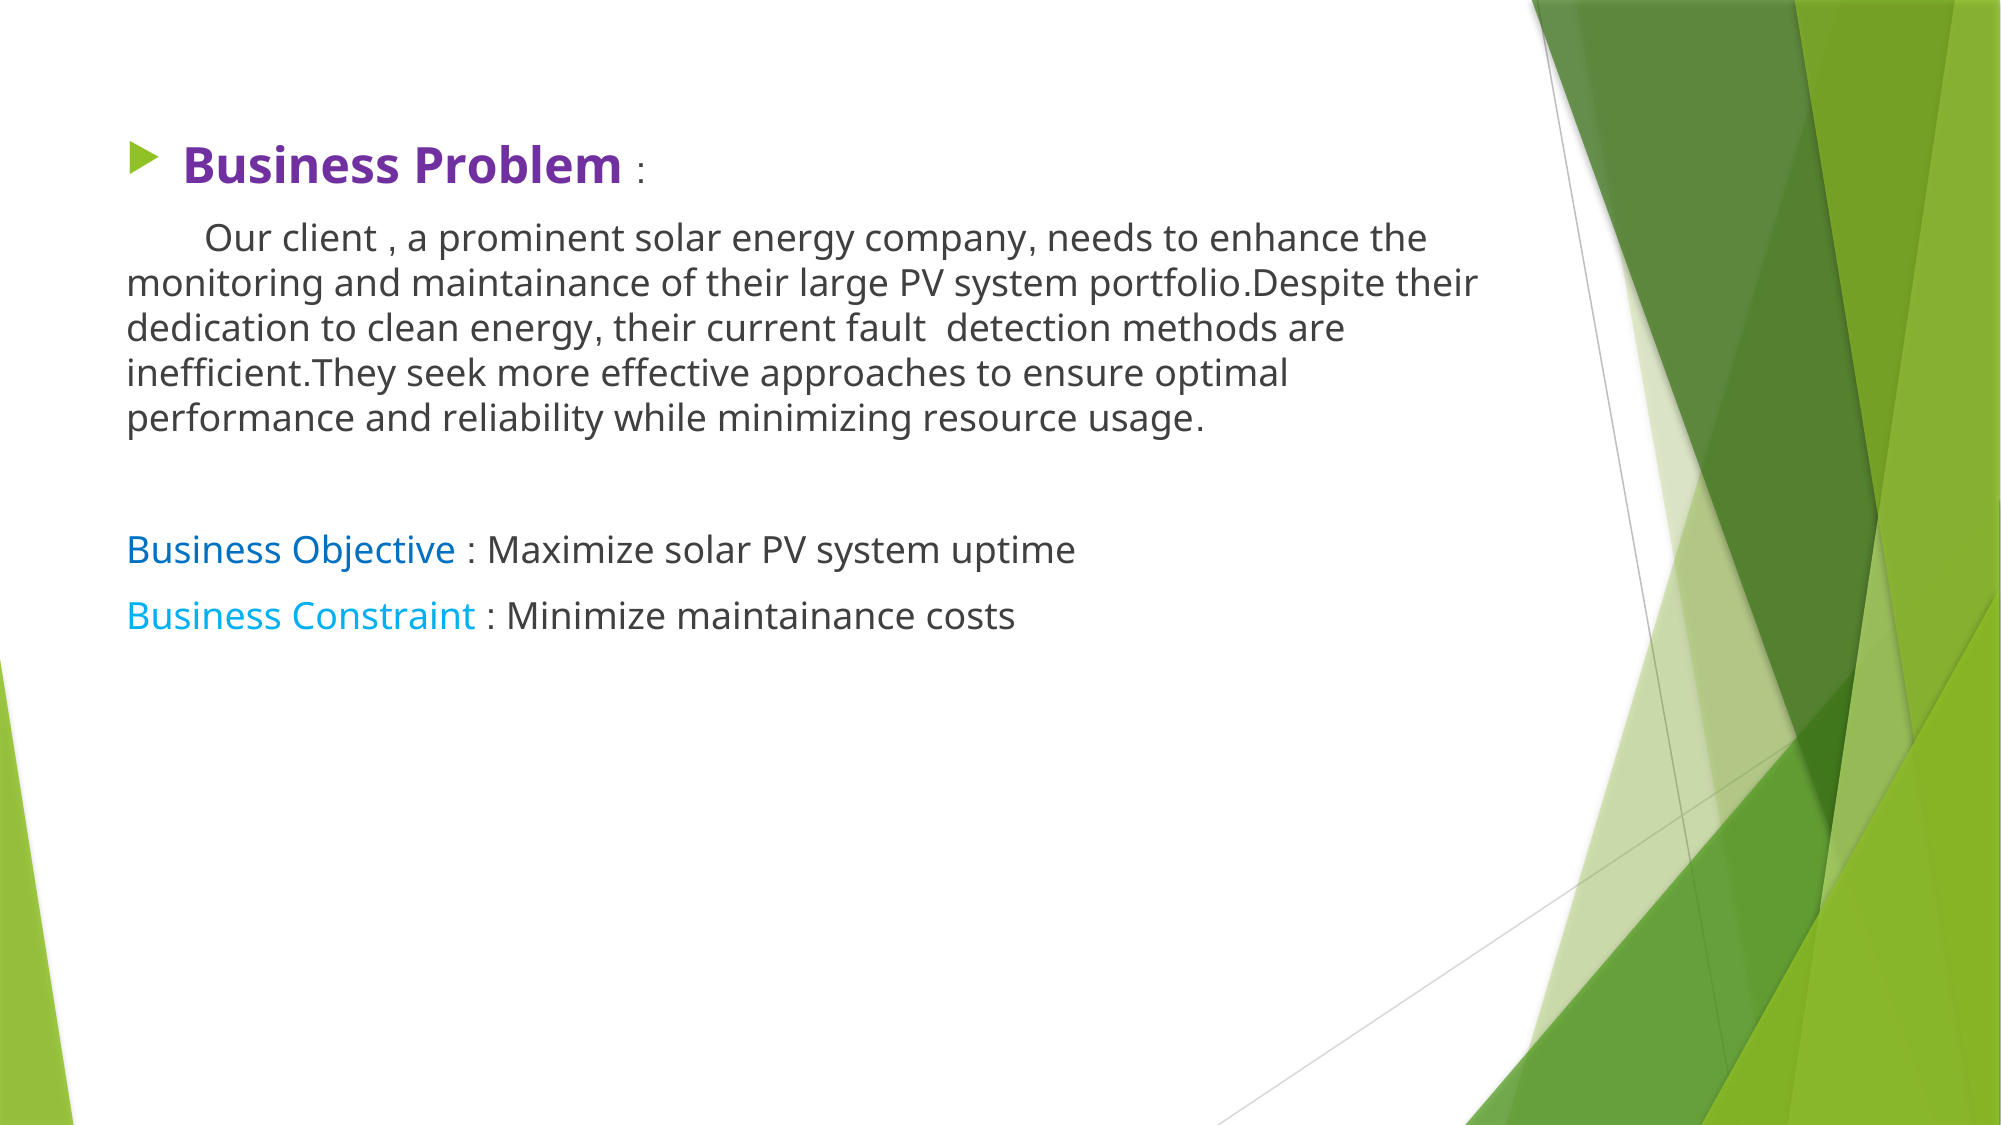

Business Problem :
        Our client , a prominent solar energy company, needs to enhance the monitoring and maintainance of their large PV system portfolio.Despite their dedication to clean energy, their current fault  detection methods are inefficient.They seek more effective approaches to ensure optimal performance and reliability while minimizing resource usage.

Business Objective : Maximize solar PV system uptime
Business Constraint : Minimize maintainance costs